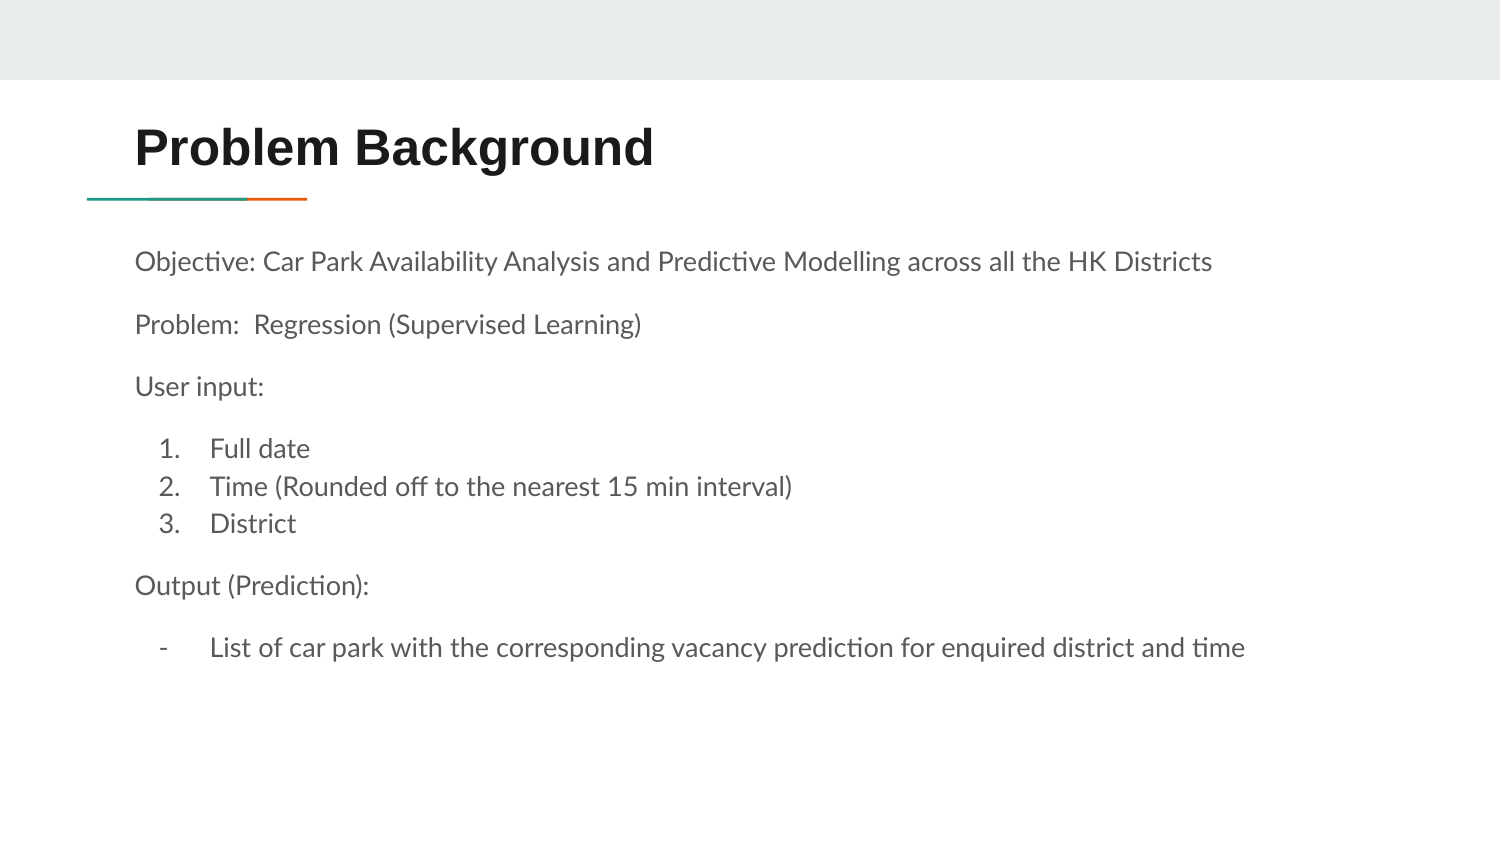

# Problem Background
Objective: Car Park Availability Analysis and Predictive Modelling across all the HK Districts
Problem:  Regression (Supervised Learning)
User input:
Full date
Time (Rounded off to the nearest 15 min interval)
District
Output (Prediction):
List of car park with the corresponding vacancy prediction for enquired district and time